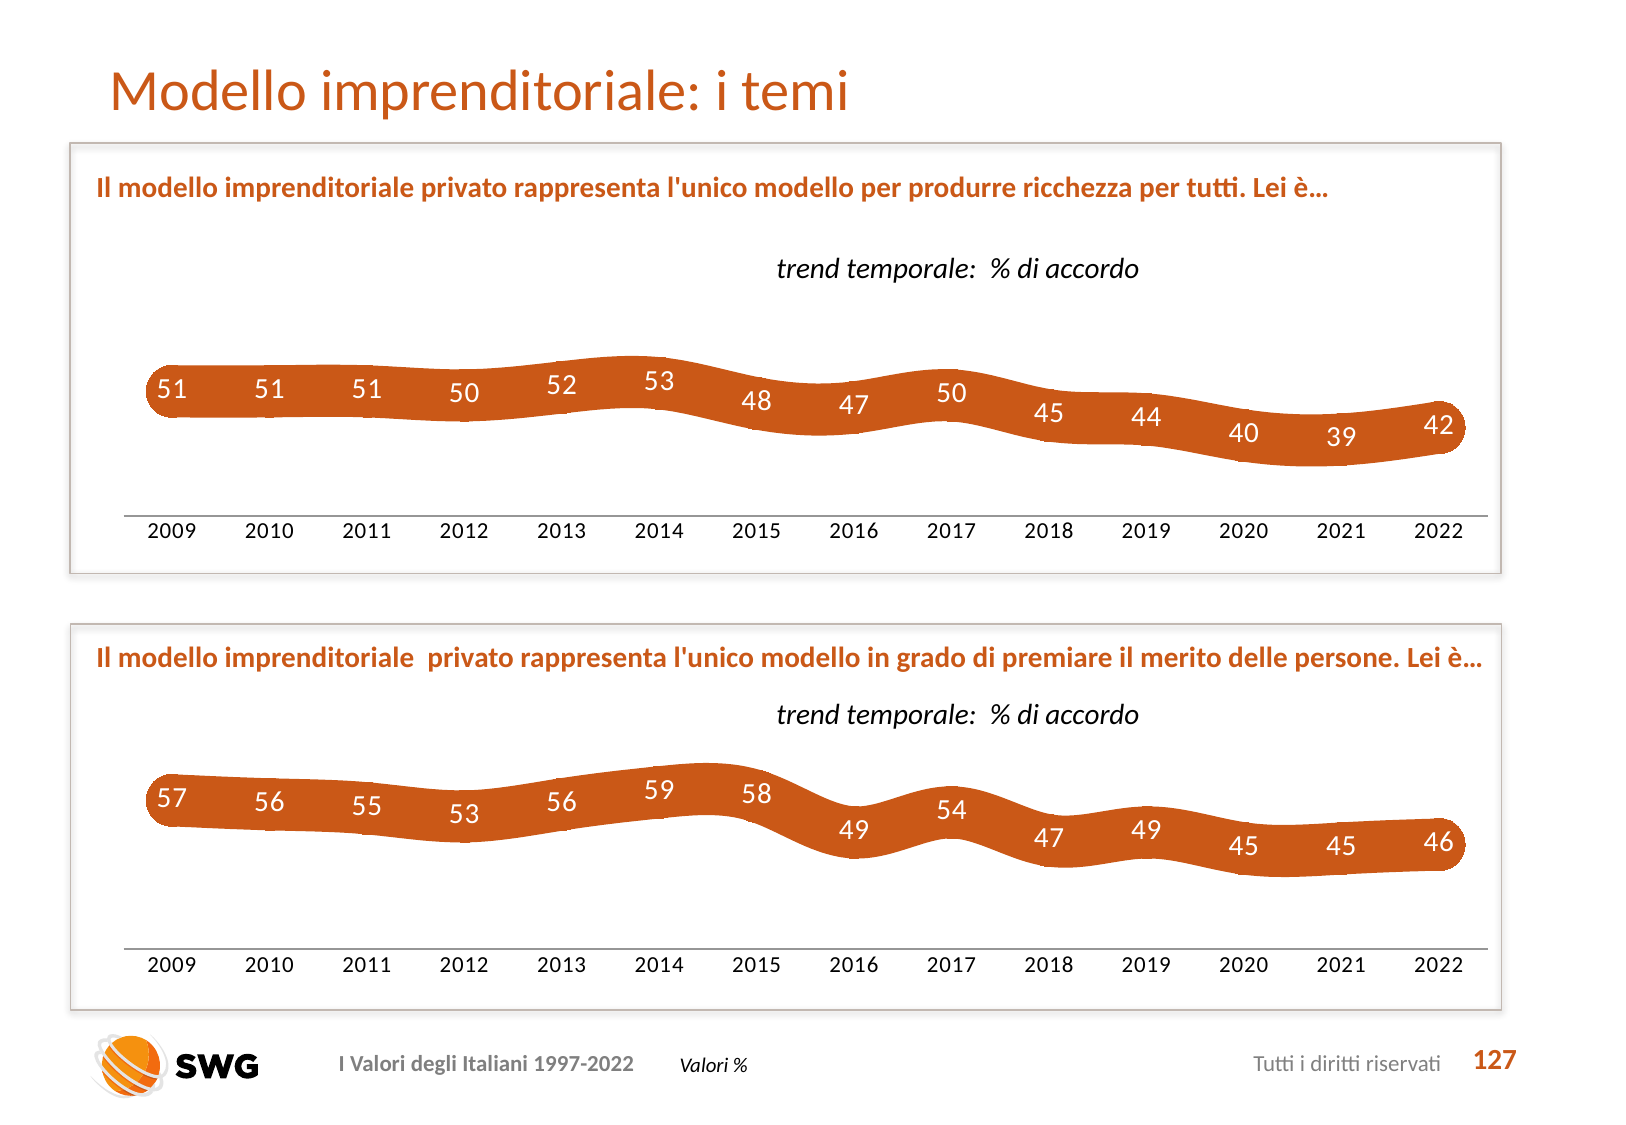

# Modello imprenditoriale: i temi

Il modello imprenditoriale privato rappresenta l'unico modello per produrre ricchezza per tutti. Lei è…
trend temporale:  % di accordo

### Chart

| Category |  |
|---|---|
| 2009 | 51.0 |
| 2010 | 51.0 |
| 2011 | 51.0 |
| 2012 | 50.0 |
| 2013 | 52.0 |
| 2014 | 53.0 |
| 2015 | 48.0 |
| 2016 | 47.0 |
| 2017 | 50.0 |
| 2018 | 45.0 |
| 2019 | 44.0 |
| 2020 | 40.0 |
| 2021 | 39.0 |
| 2022 | 42.0 |

Il modello imprenditoriale  privato rappresenta l'unico modello in grado di premiare il merito delle persone. Lei è…

### Chart

| Category |  |
|---|---|
| 2009 | 57.0 |
| 2010 | 56.0 |
| 2011 | 55.0 |
| 2012 | 53.0 |
| 2013 | 56.0 |
| 2014 | 59.0 |
| 2015 | 58.0 |
| 2016 | 49.0 |
| 2017 | 54.0 |
| 2018 | 47.0 |
| 2019 | 49.0 |
| 2020 | 45.0 |
| 2021 | 45.0 |
| 2022 | 46.0 |
trend temporale:  % di accordo
127
Valori %